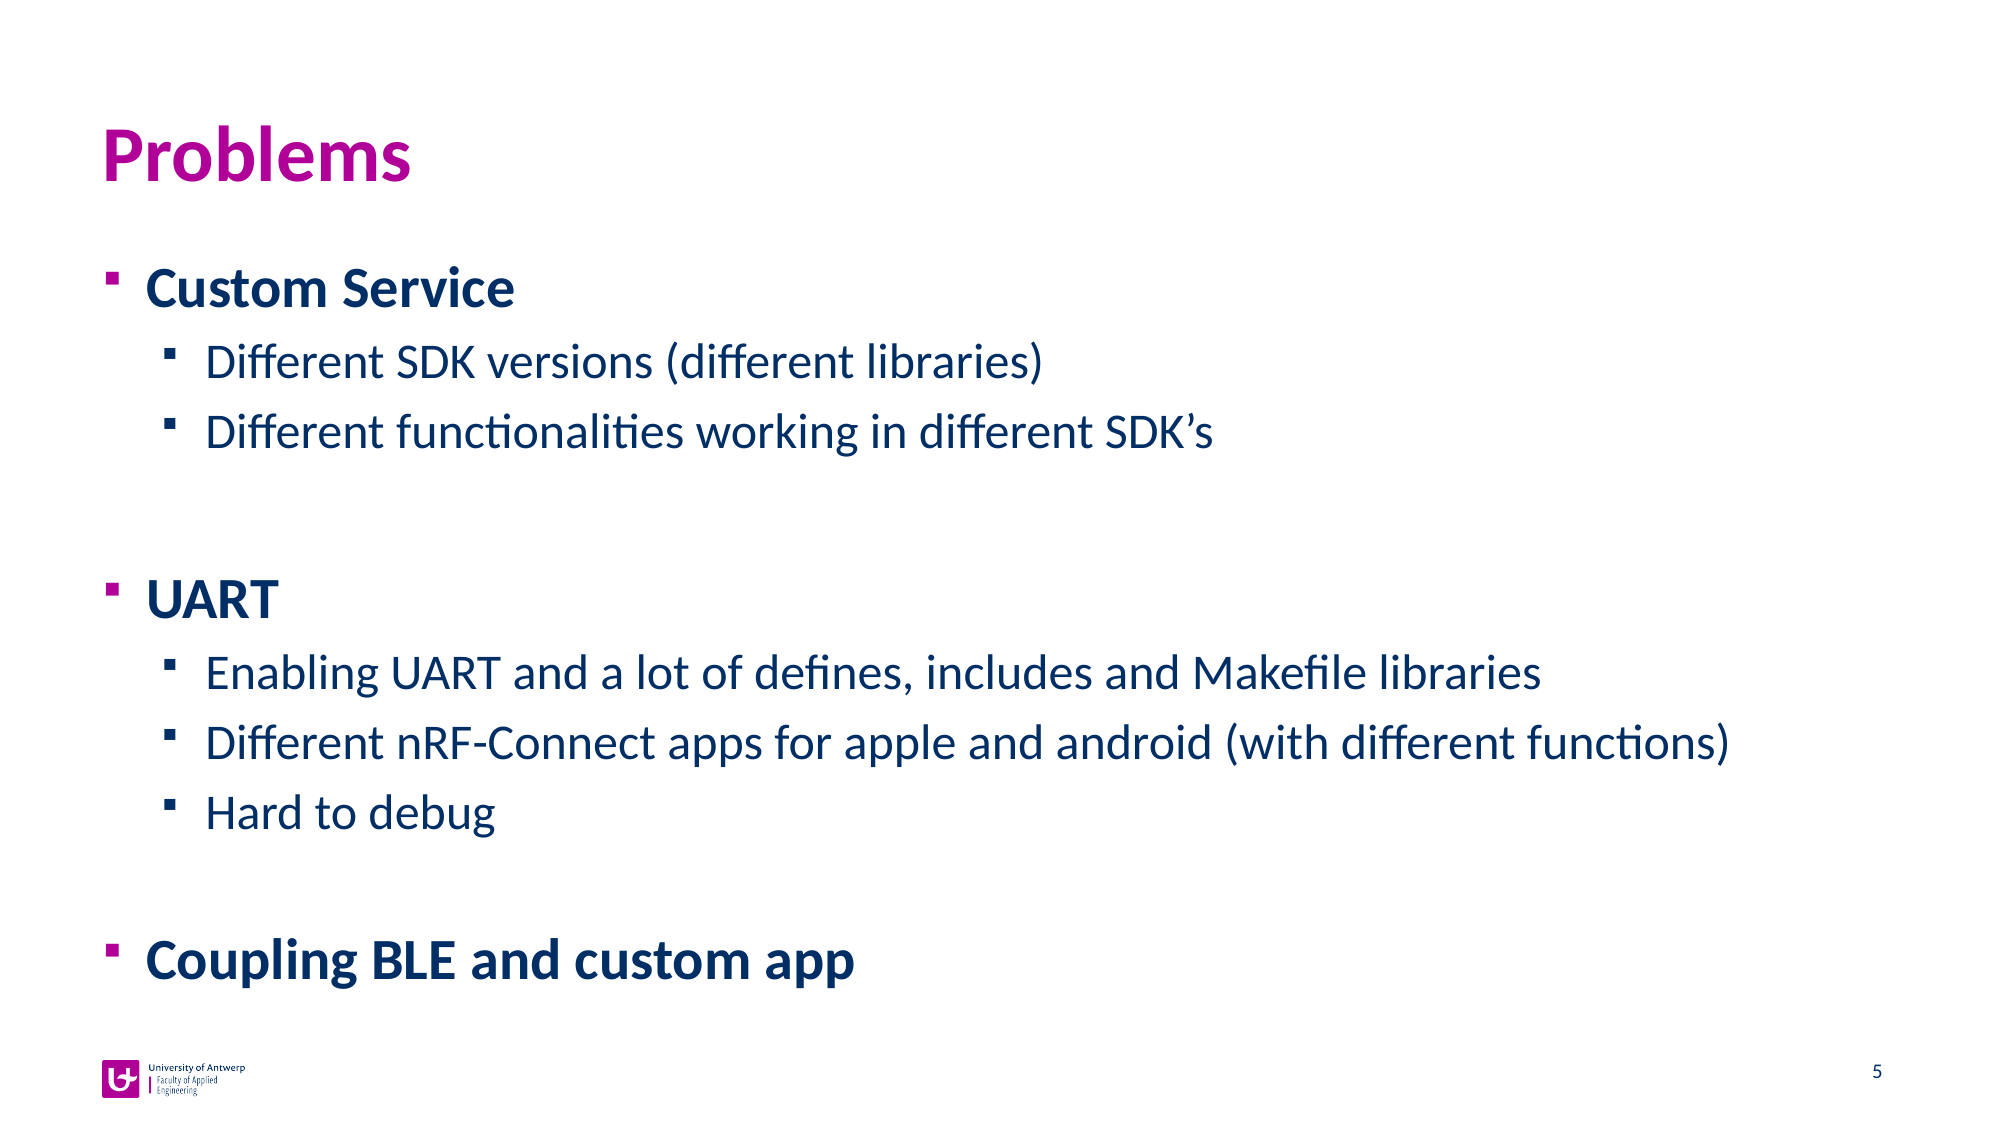

# Problems
Custom Service
Different SDK versions (different libraries)
Different functionalities working in different SDK’s

UART
Enabling UART and a lot of defines, includes and Makefile libraries
Different nRF-Connect apps for apple and android (with different functions)
Hard to debug

Coupling BLE and custom app
5